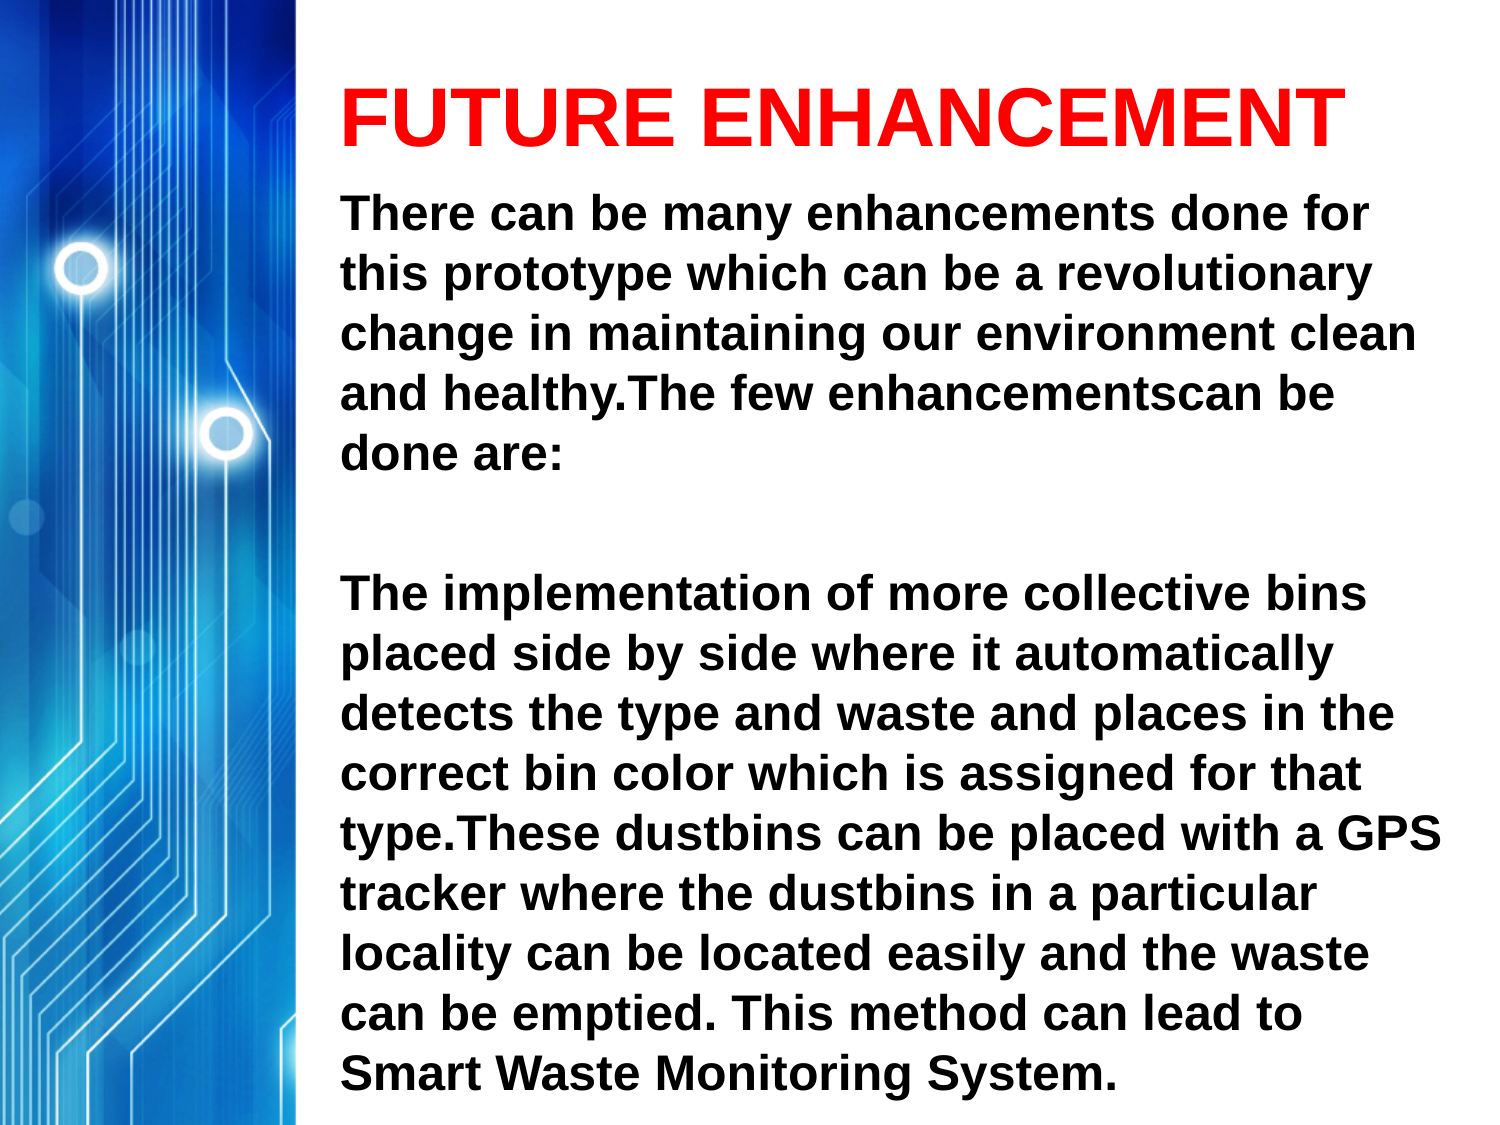

# FUTURE ENHANCEMENT
There can be many enhancements done for this prototype which can be a revolutionary change in maintaining our environment clean and healthy.The few enhancementscan be done are:

The implementation of more collective bins placed side by side where it automatically detects the type and waste and places in the correct bin color which is assigned for that type.These dustbins can be placed with a GPS tracker where the dustbins in a particular locality can be located easily and the waste can be emptied. This method can lead to Smart Waste Monitoring System.